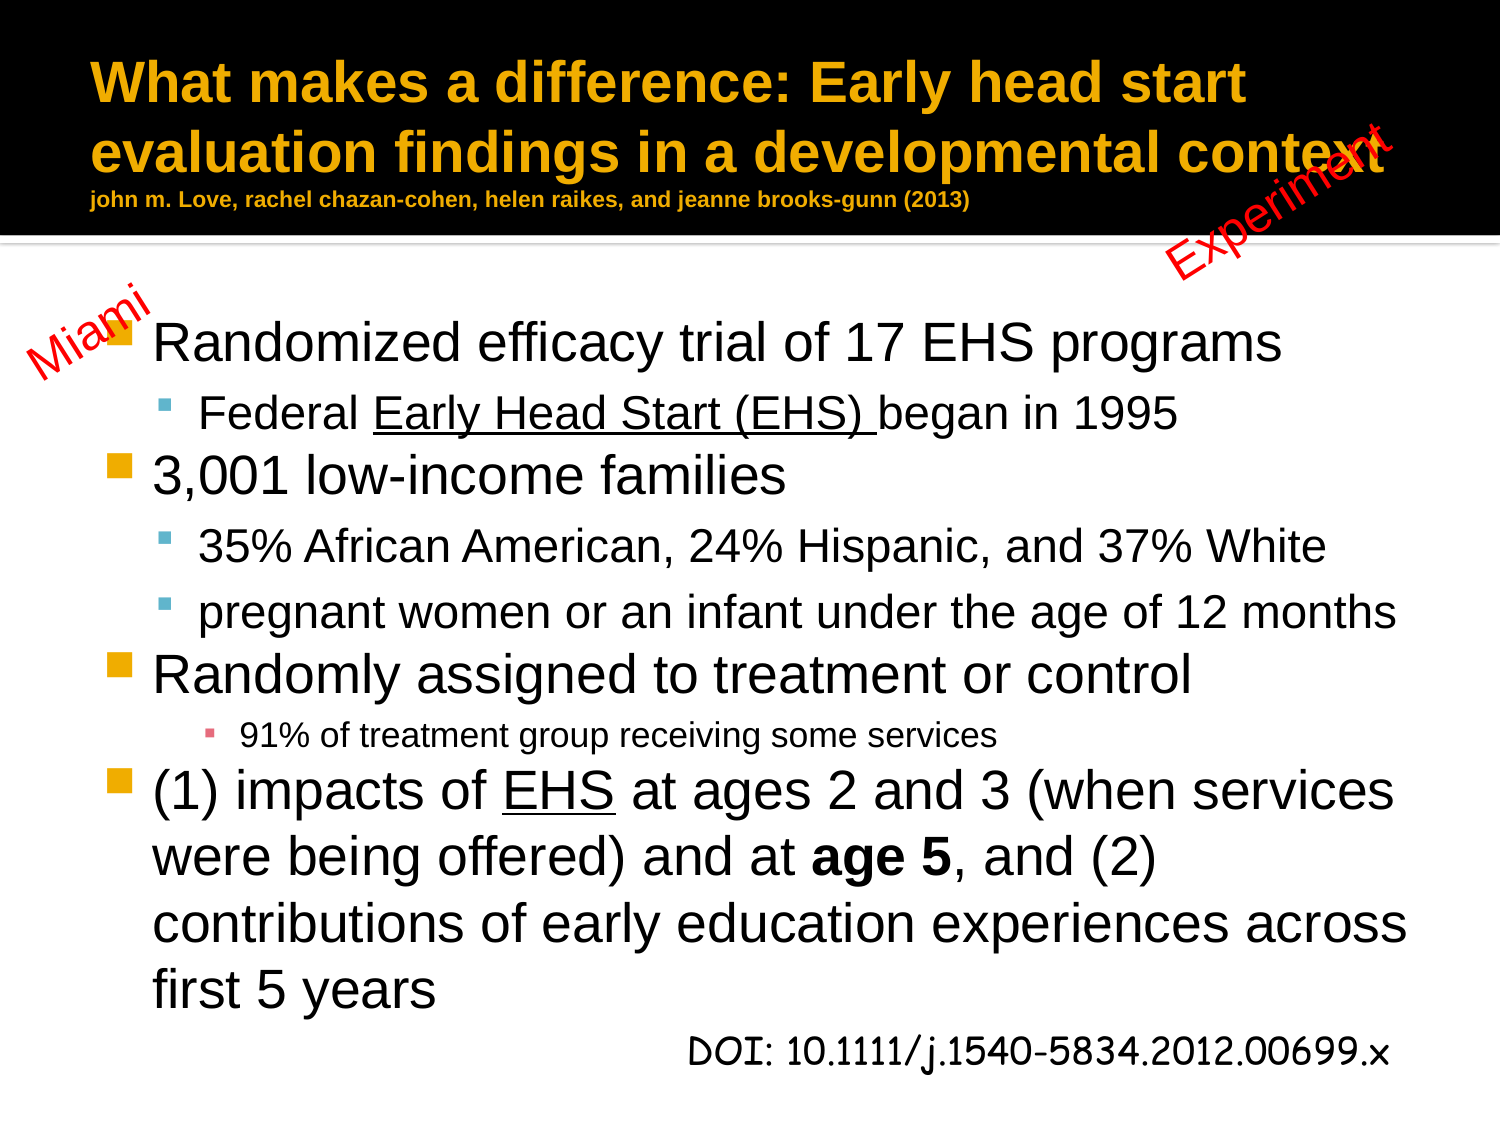

# What makes a difference: Early head start evaluation findings in a developmental context john m. Love, rachel chazan-cohen, helen raikes, and jeanne brooks-gunn (2013)
Experiment
Miami
Randomized efficacy trial of 17 EHS programs
Federal Early Head Start (EHS) began in 1995
3,001 low-income families
35% African American, 24% Hispanic, and 37% White
pregnant women or an infant under the age of 12 months
Randomly assigned to treatment or control
91% of treatment group receiving some services
(1) impacts of EHS at ages 2 and 3 (when services were being offered) and at age 5, and (2) contributions of early education experiences across first 5 years

DOI: 10.1111/j.1540-5834.2012.00699.x